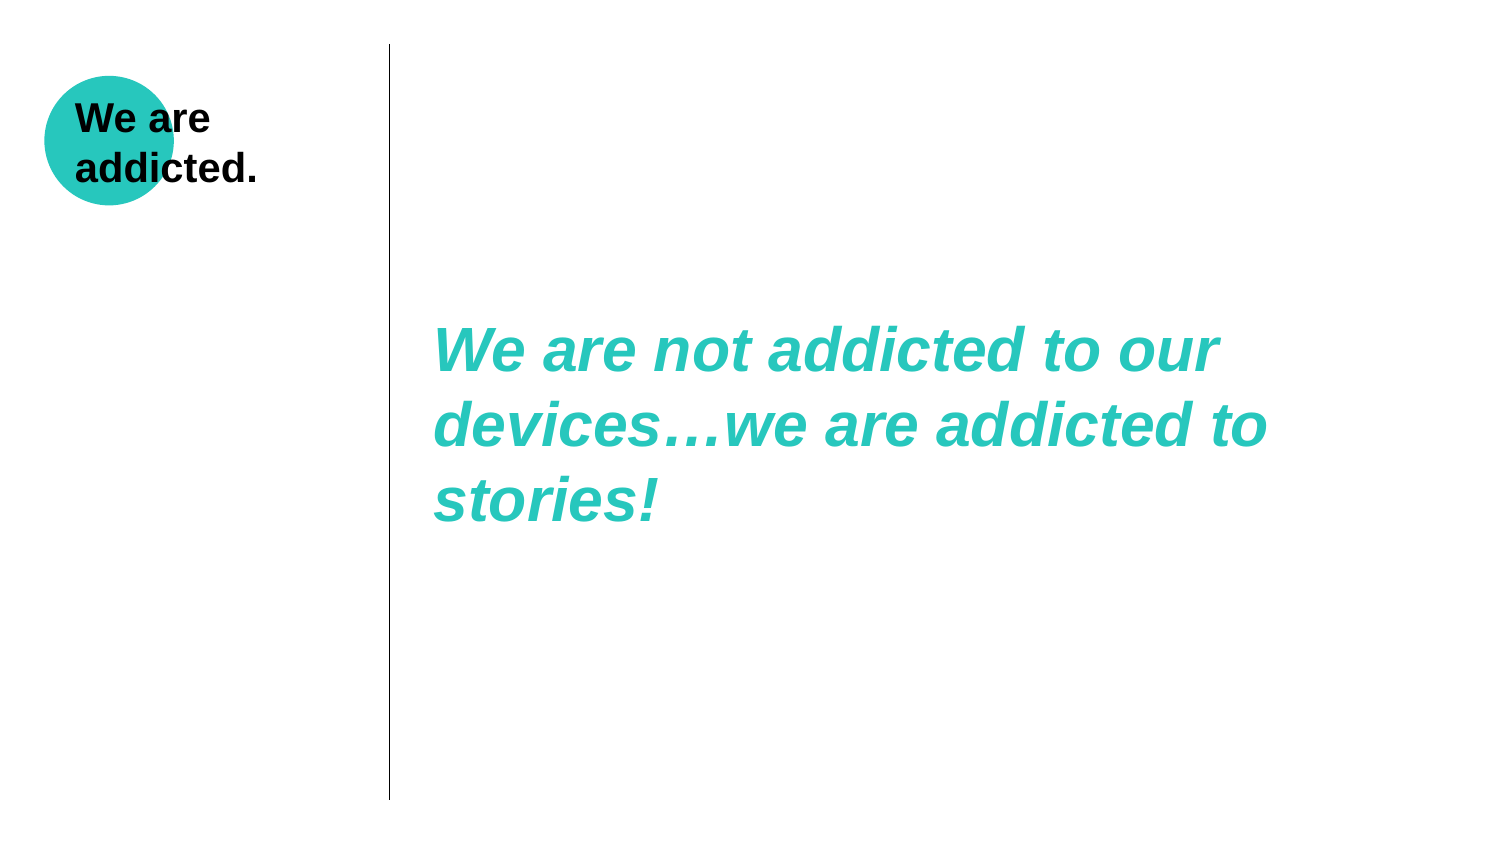

We are not addicted to our devices…we are addicted to stories!

# We are addicted.